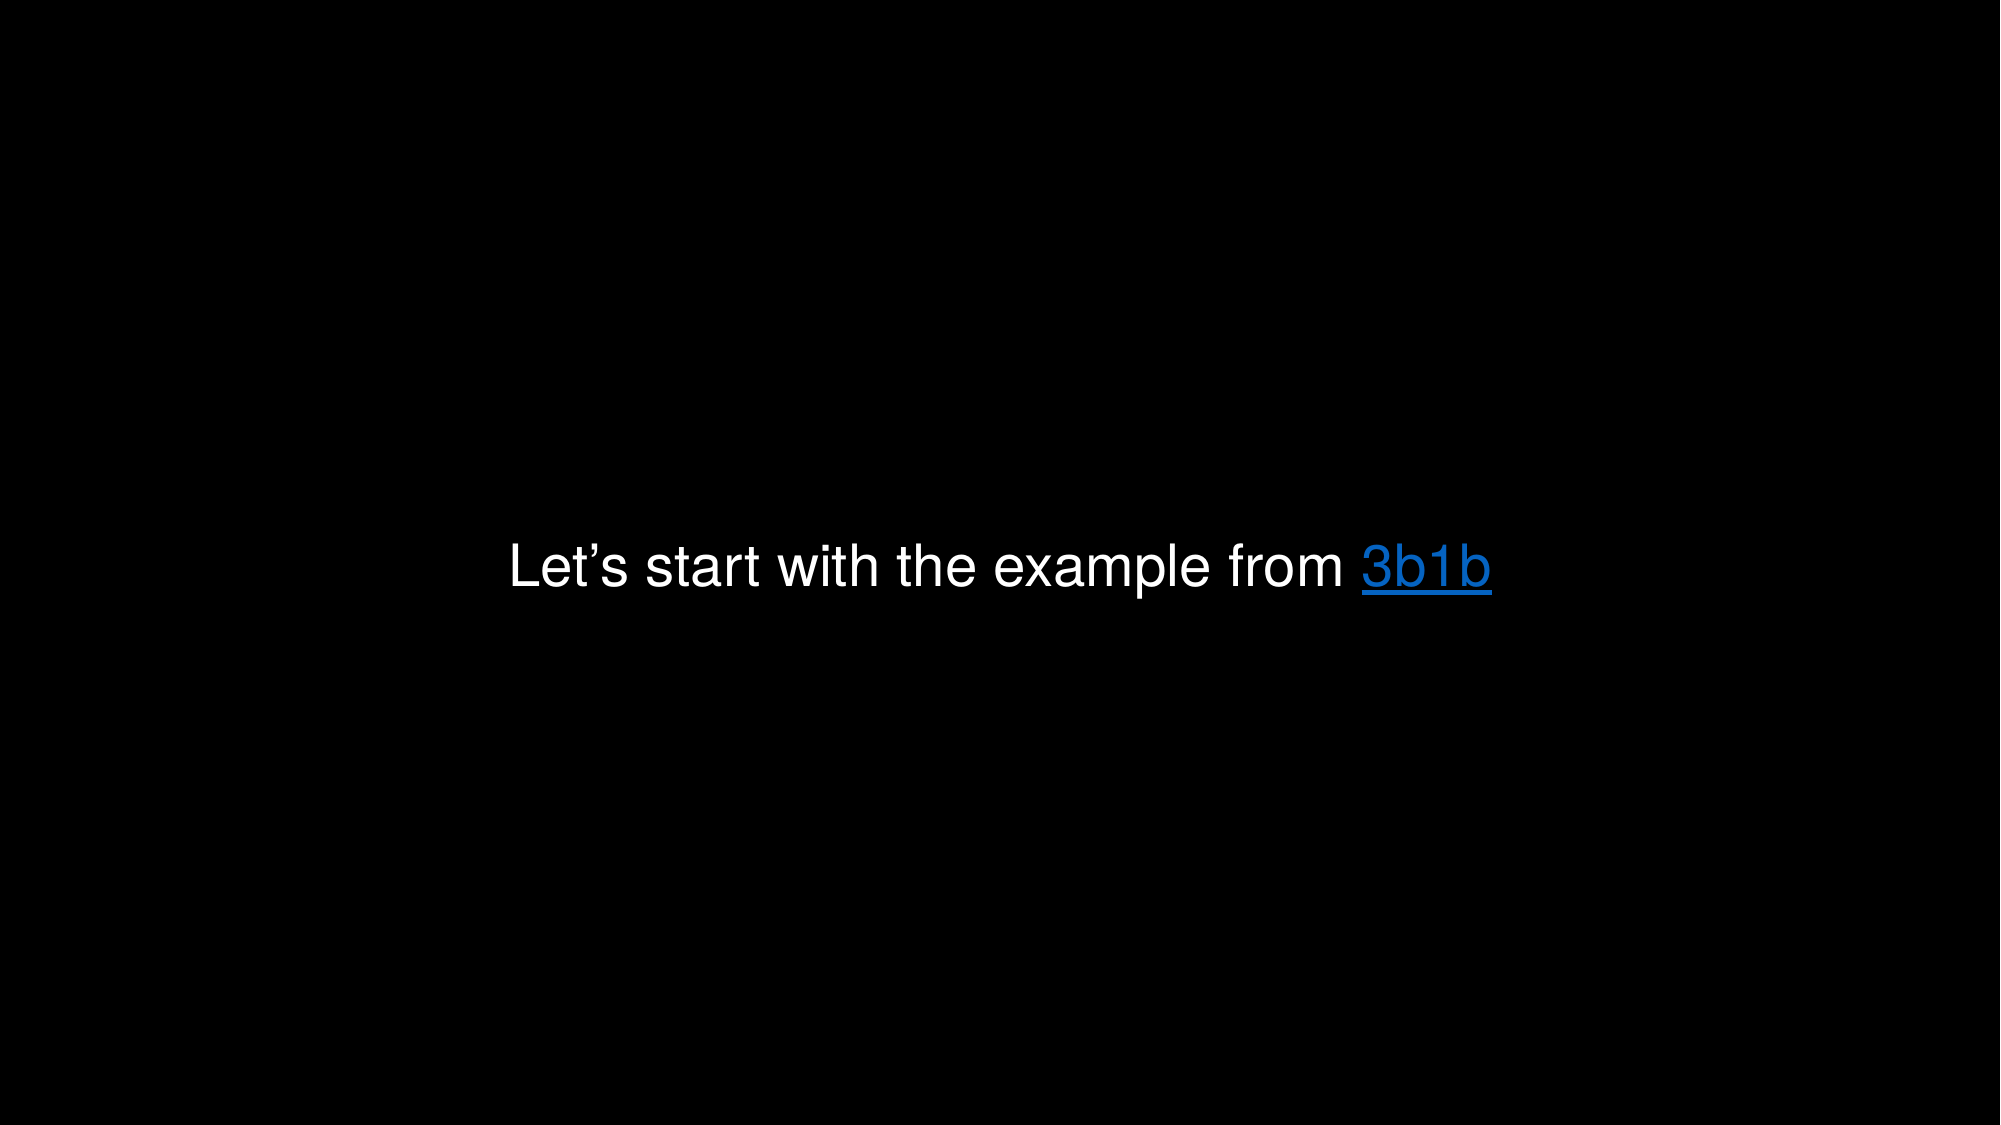

Let’s start with the example from 3b1b